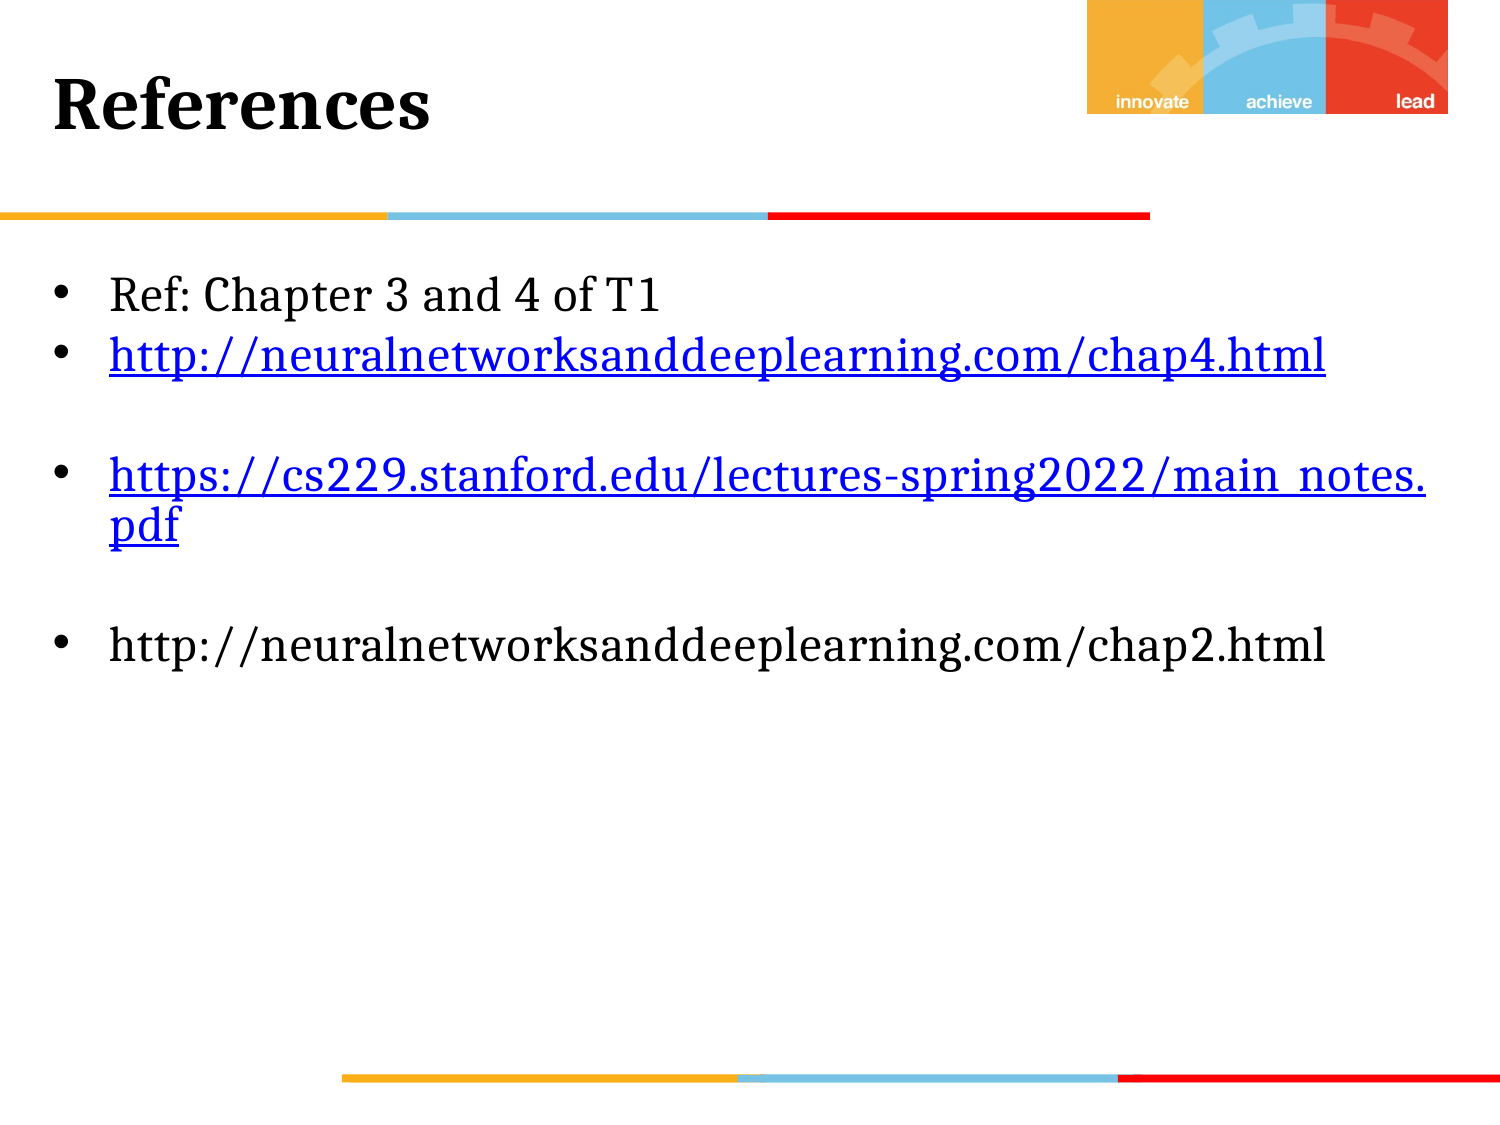

# References
Ref: Chapter 3 and 4 of T1
http://neuralnetworksanddeeplearning.com/chap4.html

https://cs229.stanford.edu/lectures-spring2022/main_notes.pdf

http://neuralnetworksanddeeplearning.com/chap2.html